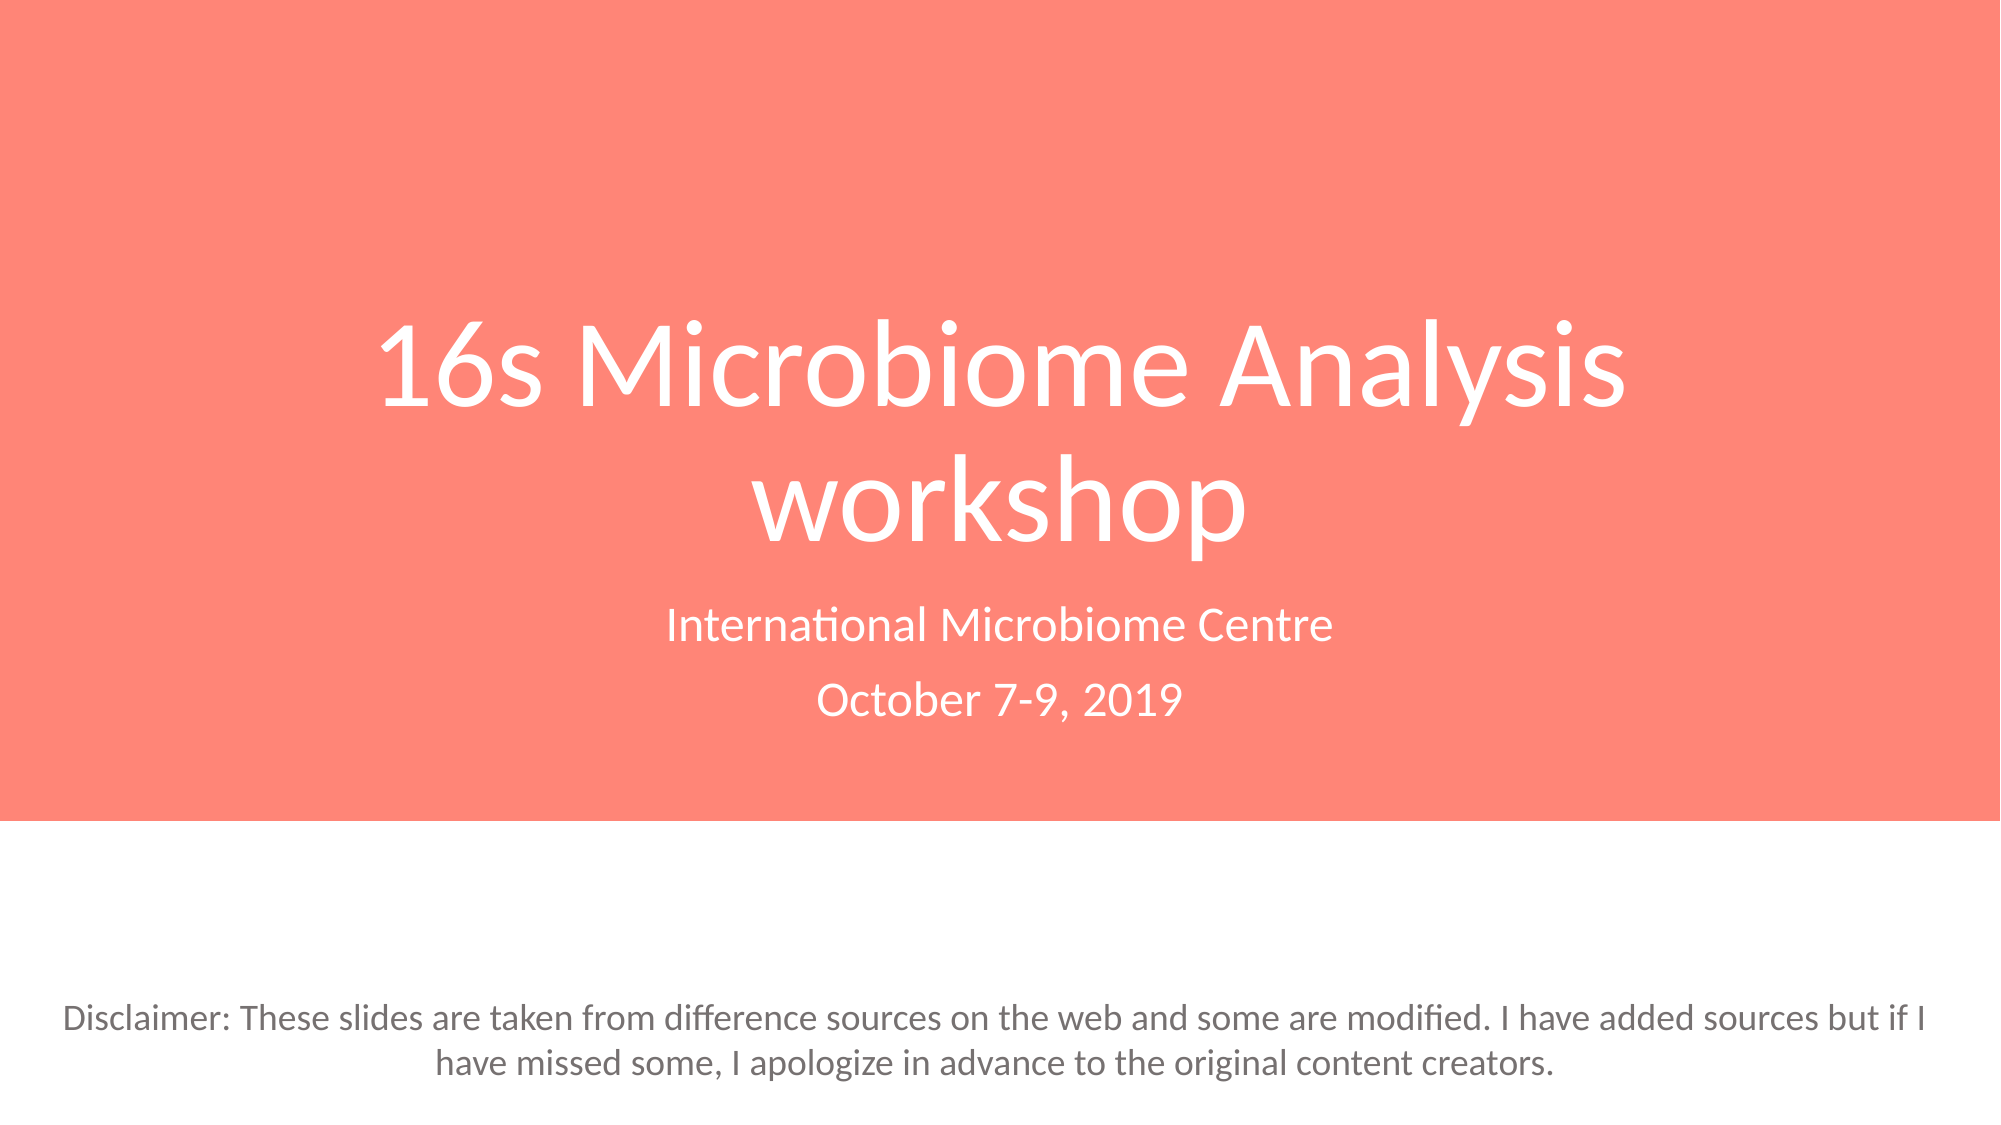

# 16s Microbiome Analysis workshop
International Microbiome Centre
October 7-9, 2019
Disclaimer: These slides are taken from difference sources on the web and some are modified. I have added sources but if I have missed some, I apologize in advance to the original content creators.